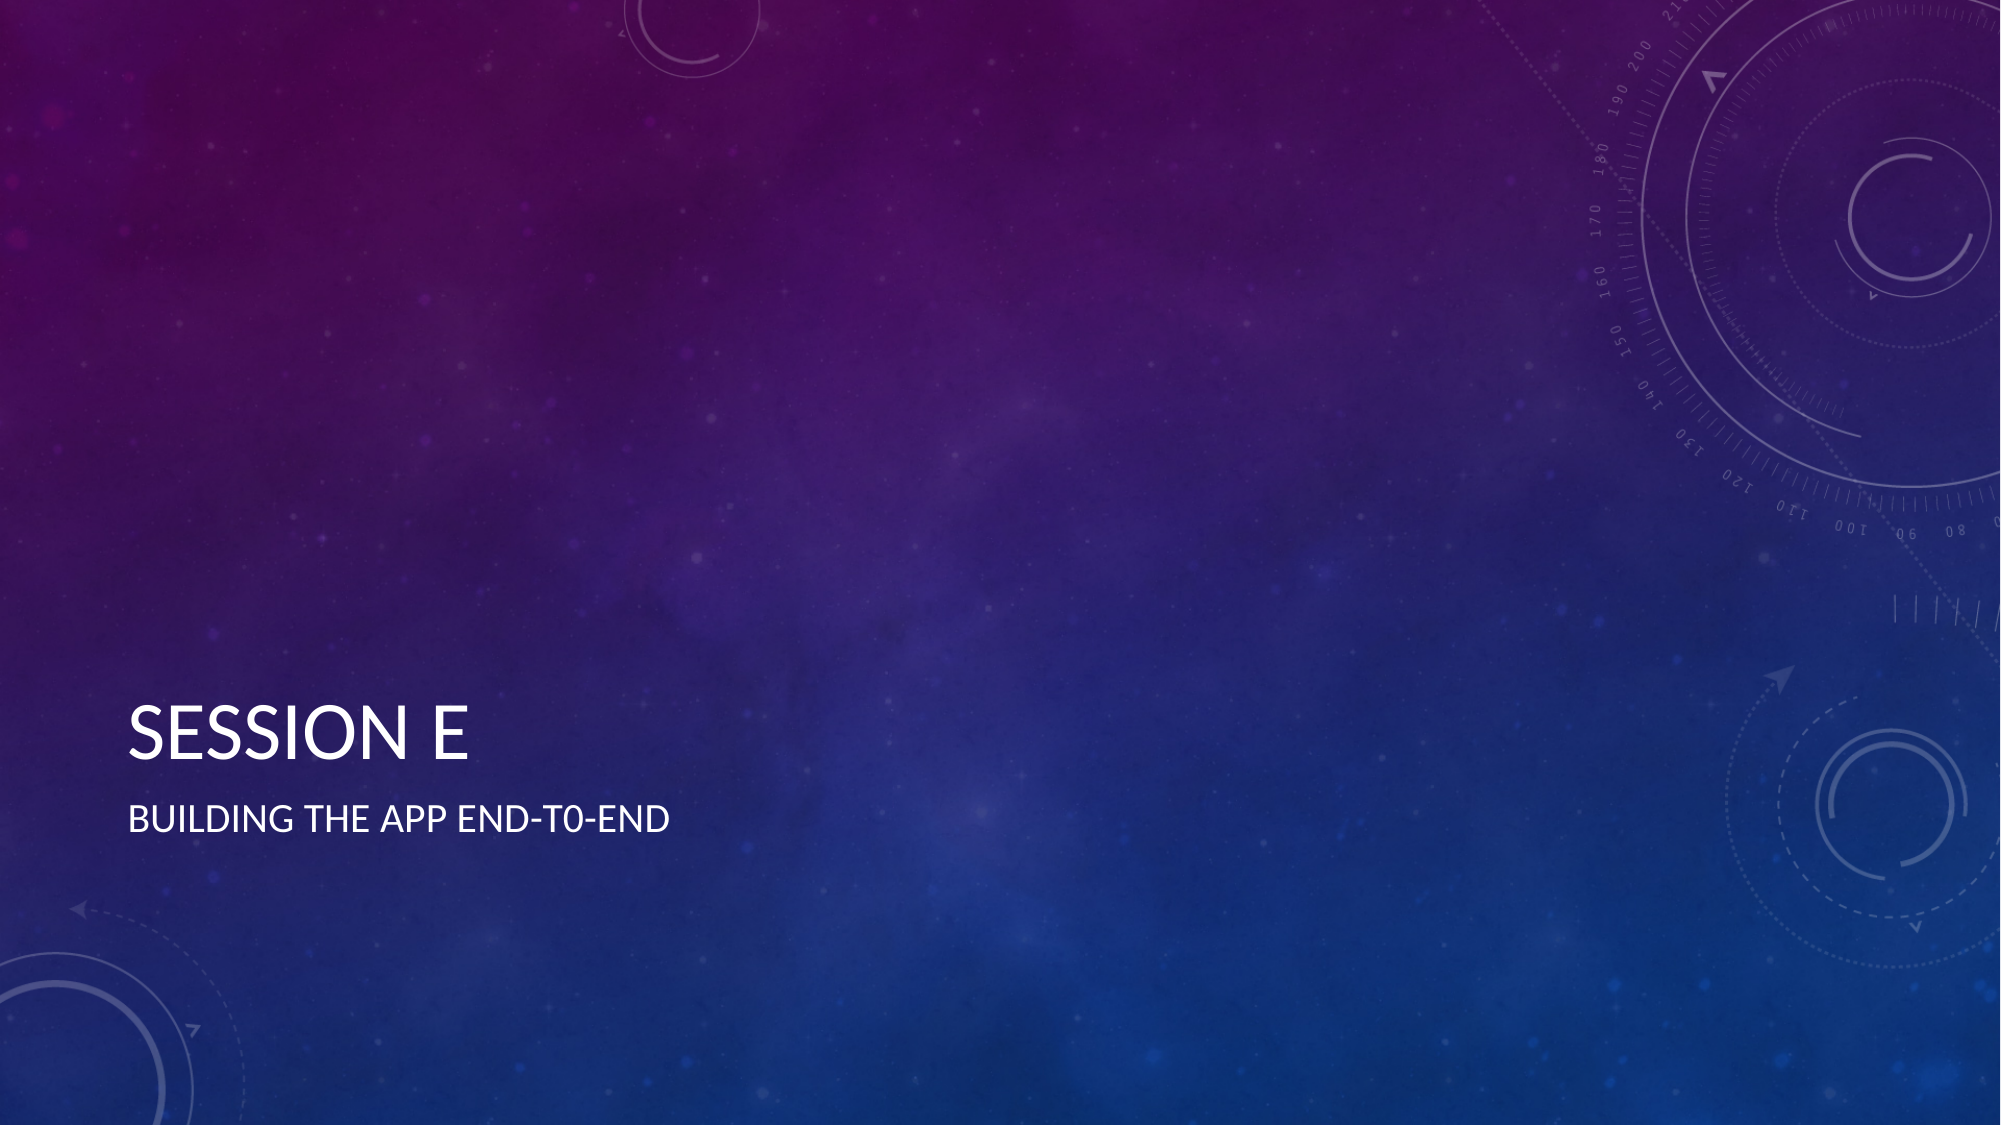

# Session E
Building the App end-t0-end